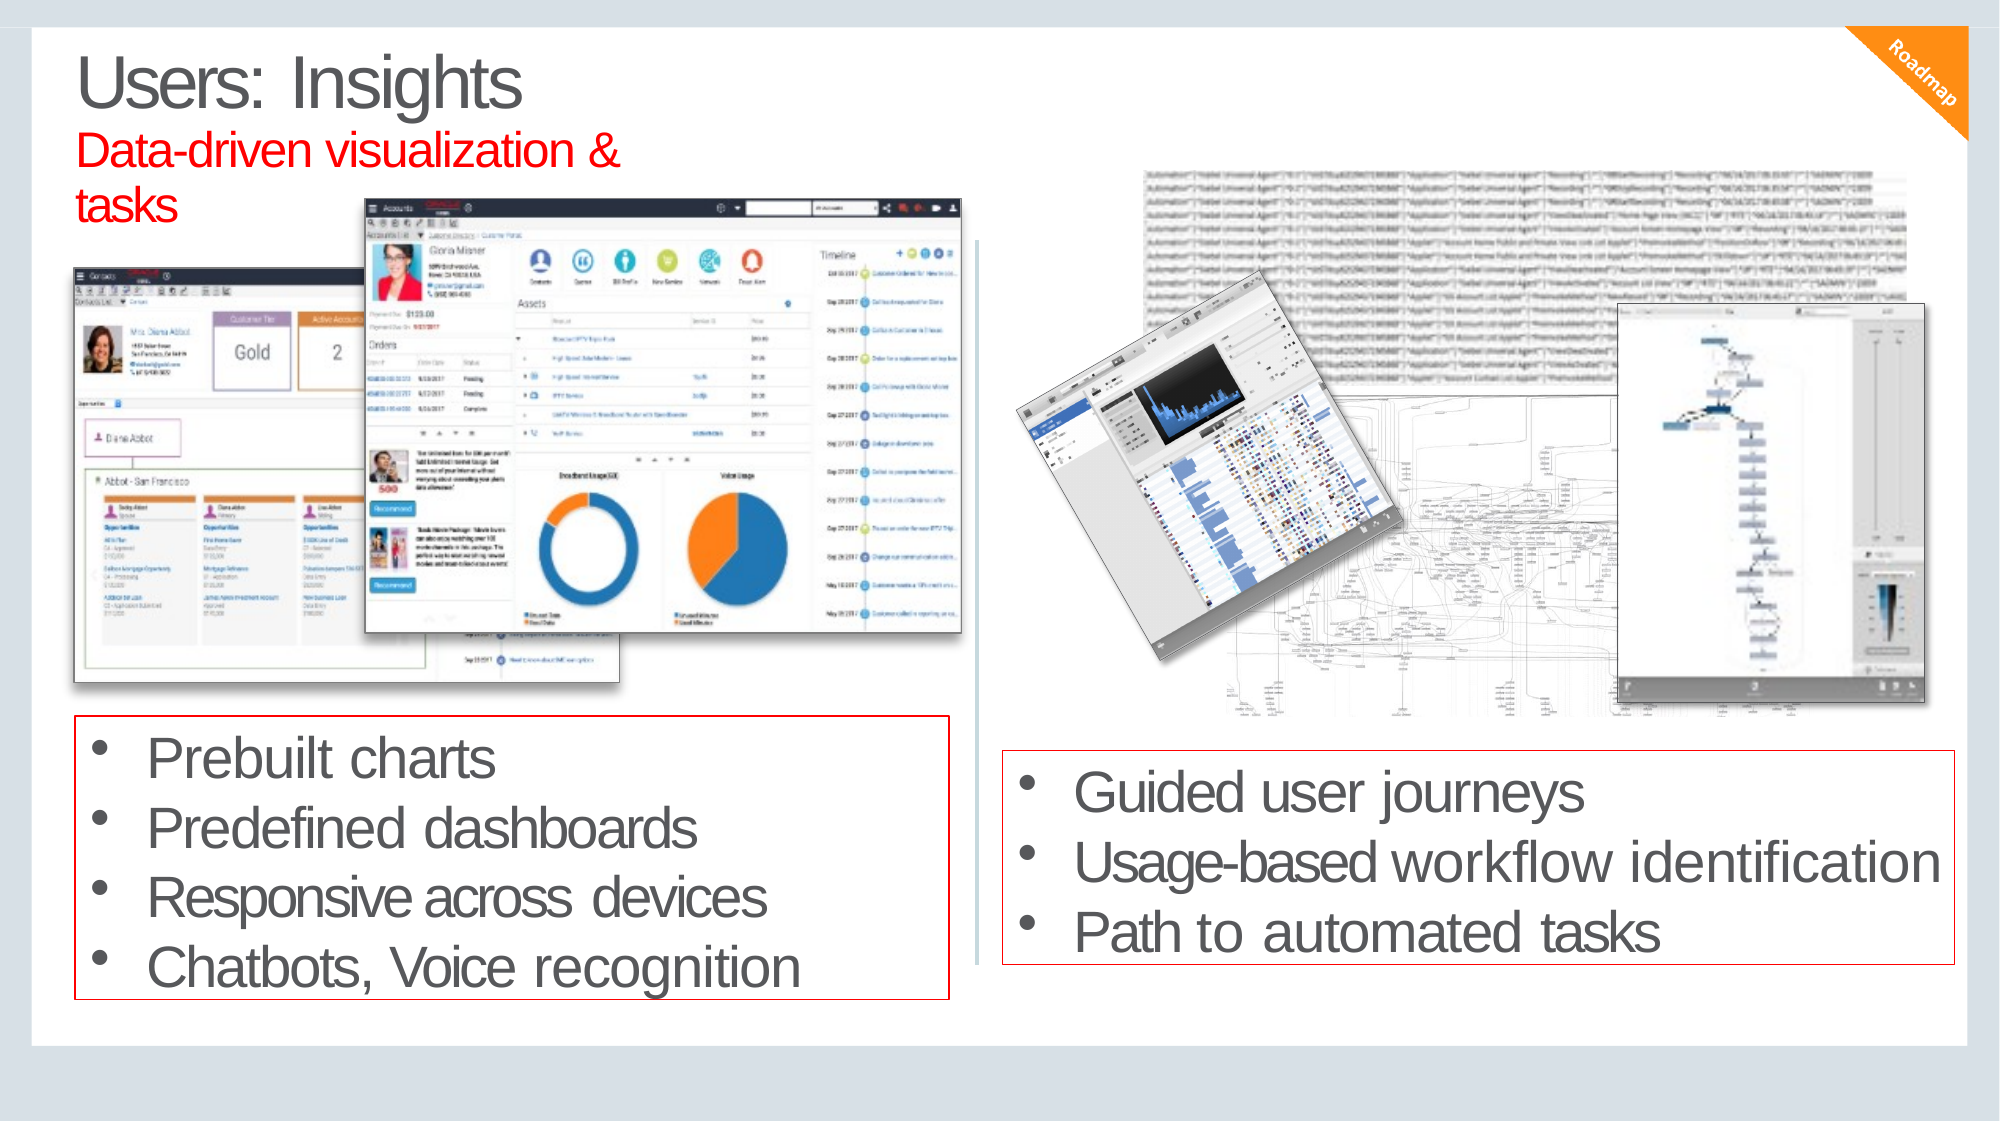

# Users: Insights
Data-driven visualization & tasks

Prebuilt charts
Predefined dashboards
Responsive across devices
Chatbots, Voice recognition
Guided user journeys
Usage-based workflow identification
Path to automated tasks